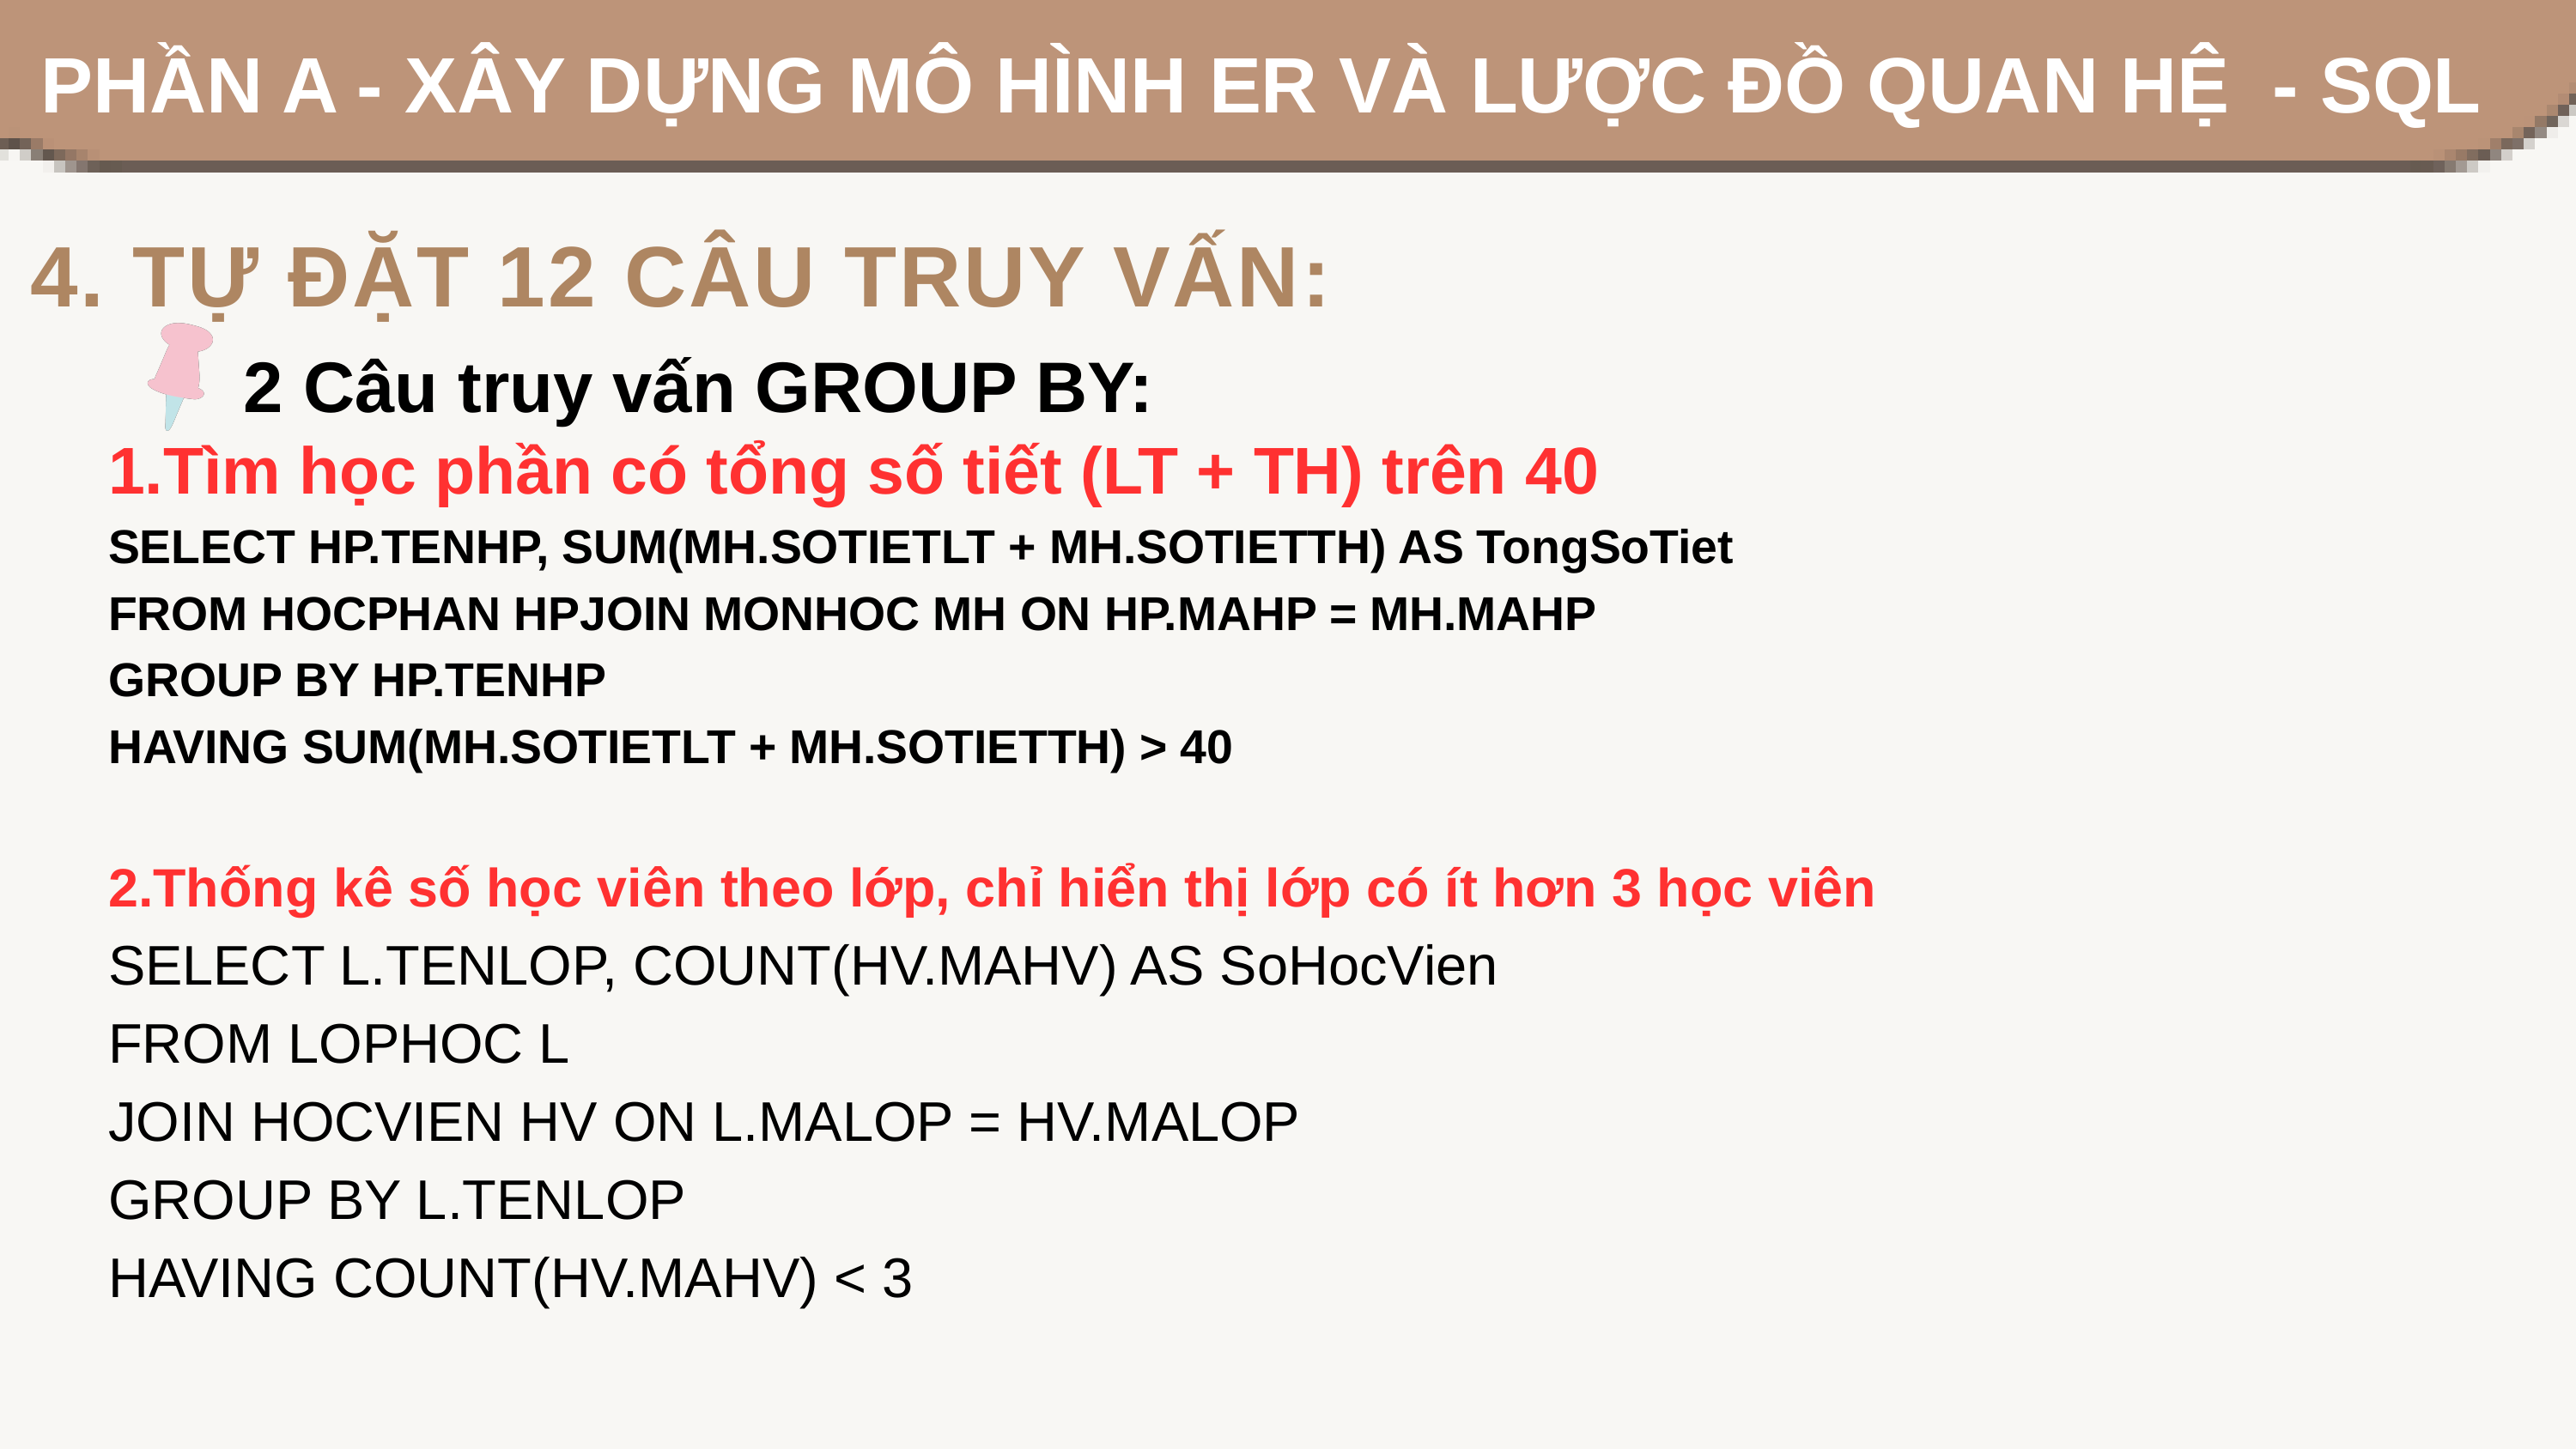

PHẦN A - XÂY DỰNG MÔ HÌNH ER VÀ LƯỢC ĐỒ QUAN HỆ  - SQL
4. TỰ ĐẶT 12 CÂU TRUY VẤN:

2 Câu truy vấn GROUP BY:
1.Tìm học phần có tổng số tiết (LT + TH) trên 40
SELECT HP.TENHP, SUM(MH.SOTIETLT + MH.SOTIETTH) AS TongSoTiet
FROM HOCPHAN HPJOIN MONHOC MH ON HP.MAHP = MH.MAHP
GROUP BY HP.TENHP
HAVING SUM(MH.SOTIETLT + MH.SOTIETTH) > 40

2.Thống kê số học viên theo lớp, chỉ hiển thị lớp có ít hơn 3 học viên
SELECT L.TENLOP, COUNT(HV.MAHV) AS SoHocVien
FROM LOPHOC L
JOIN HOCVIEN HV ON L.MALOP = HV.MALOP
GROUP BY L.TENLOP
HAVING COUNT(HV.MAHV) < 3